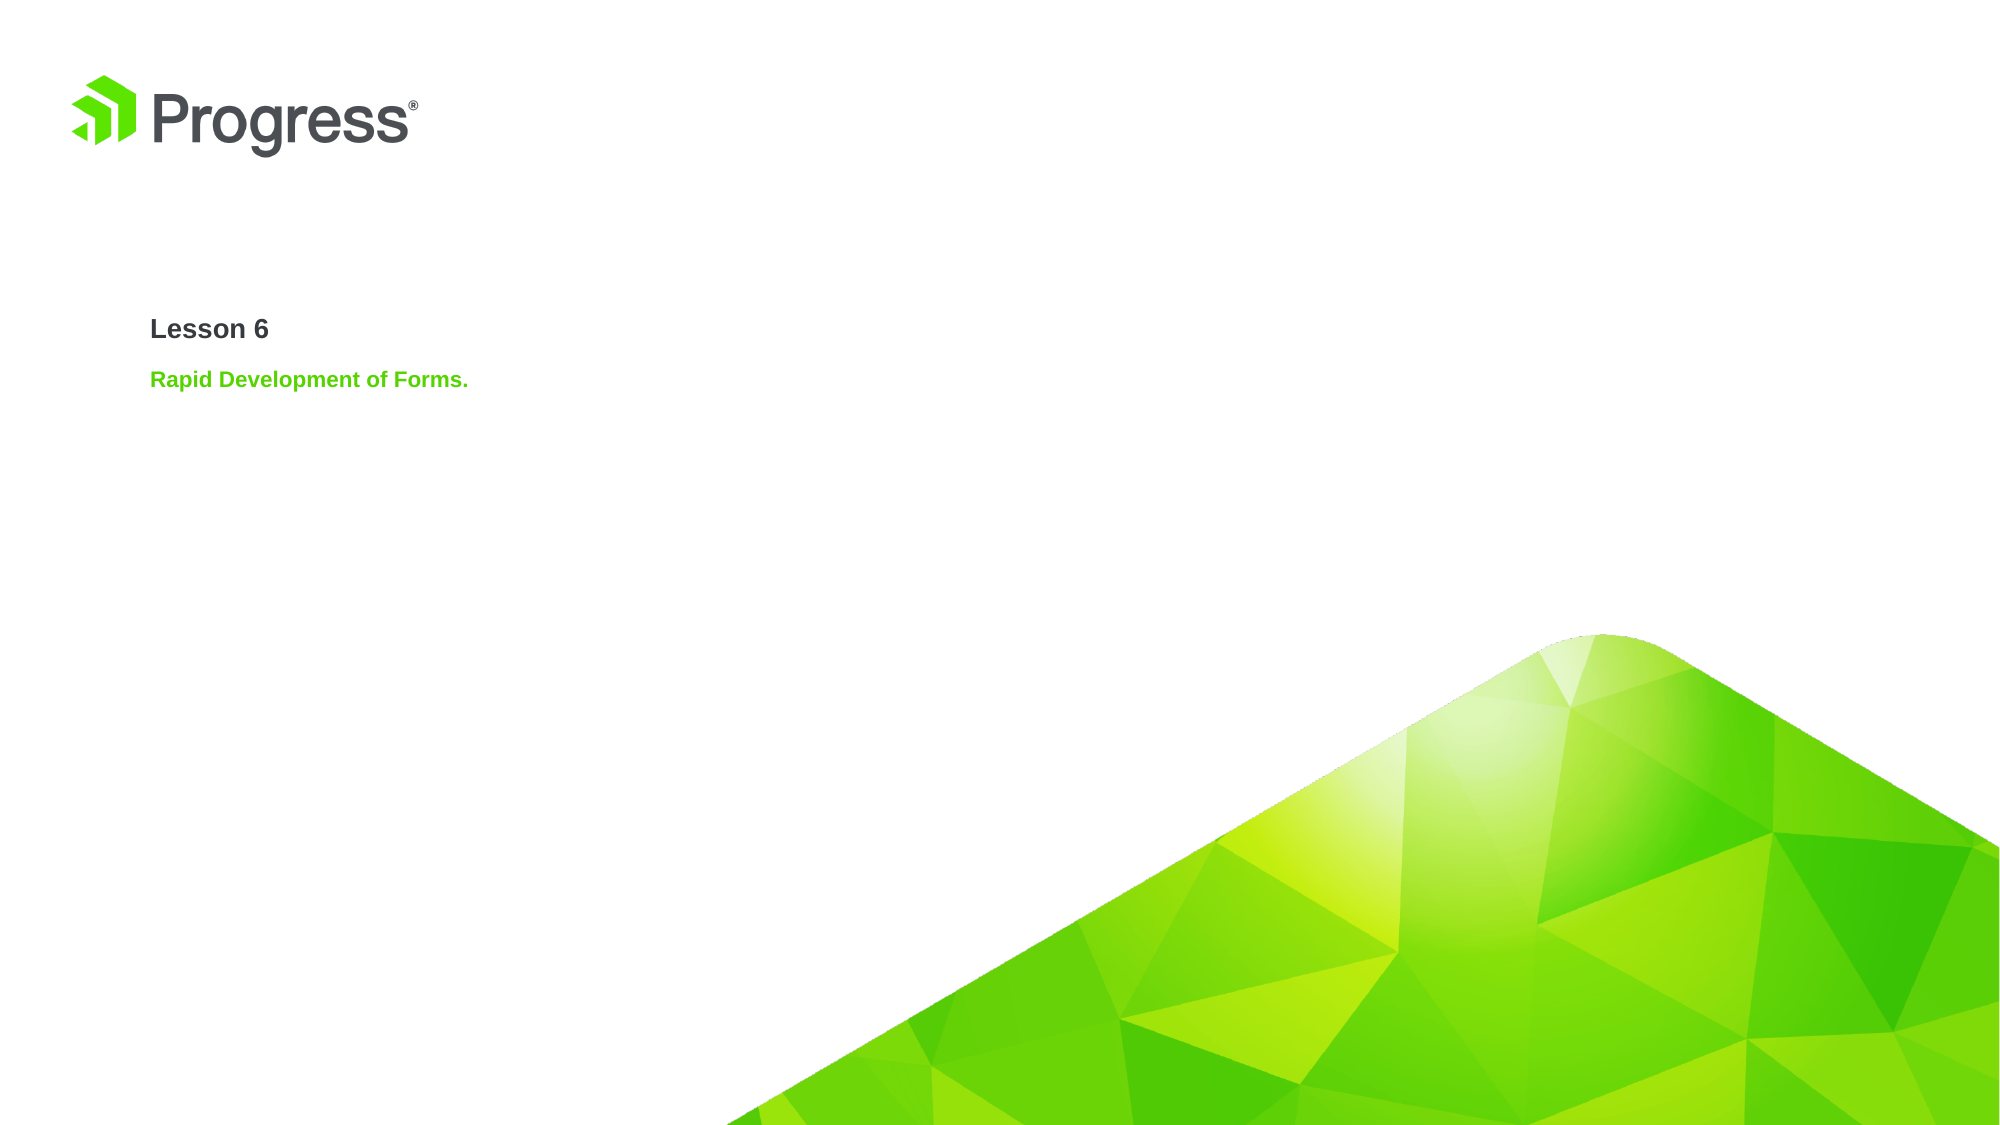

# Lesson 6 Rapid Development of Forms.